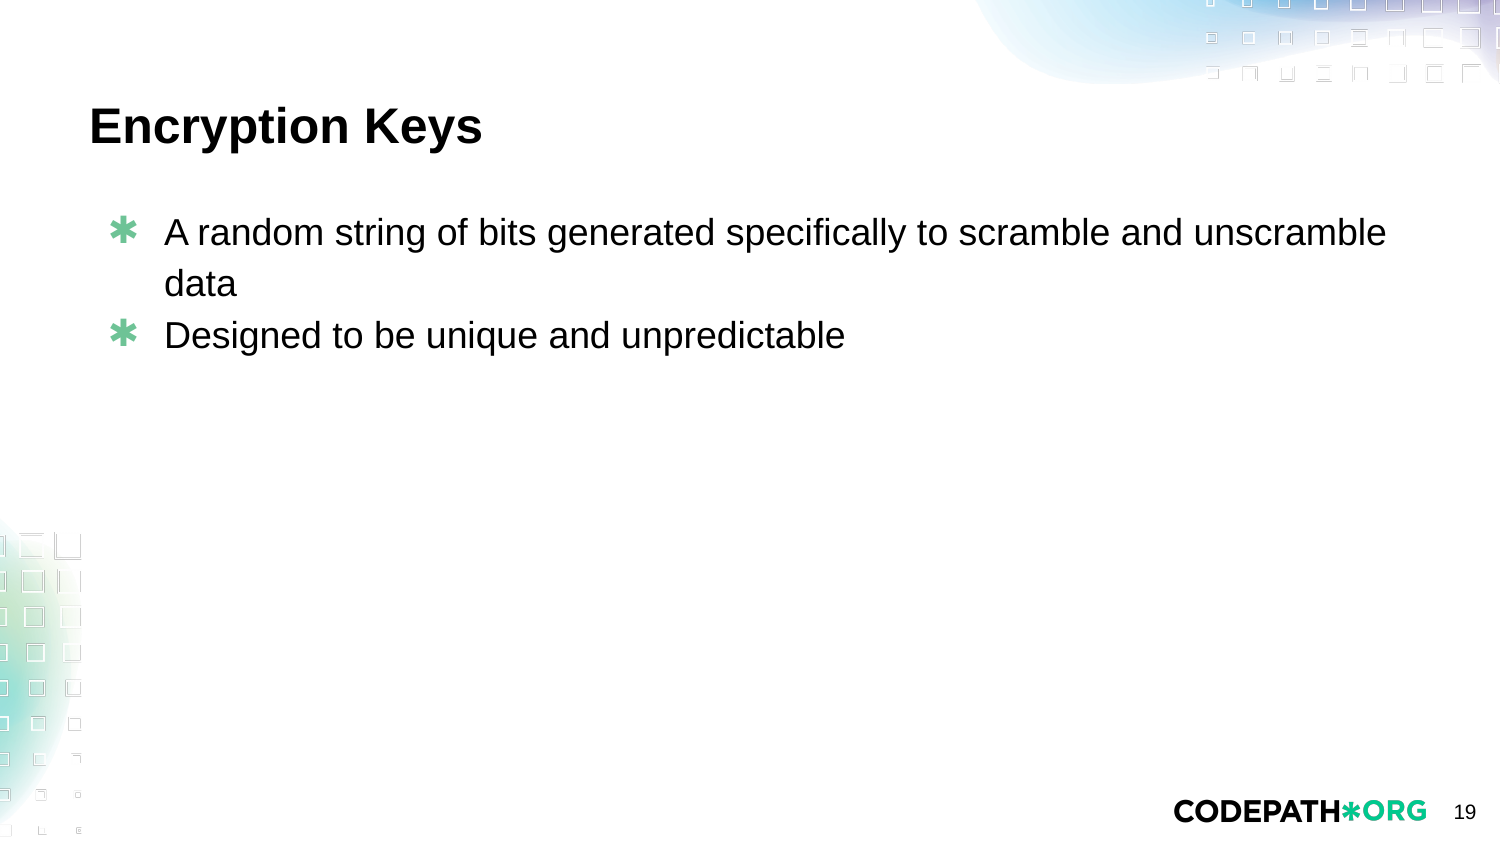

# Encryption Keys
A random string of bits generated specifically to scramble and unscramble data
Designed to be unique and unpredictable
19